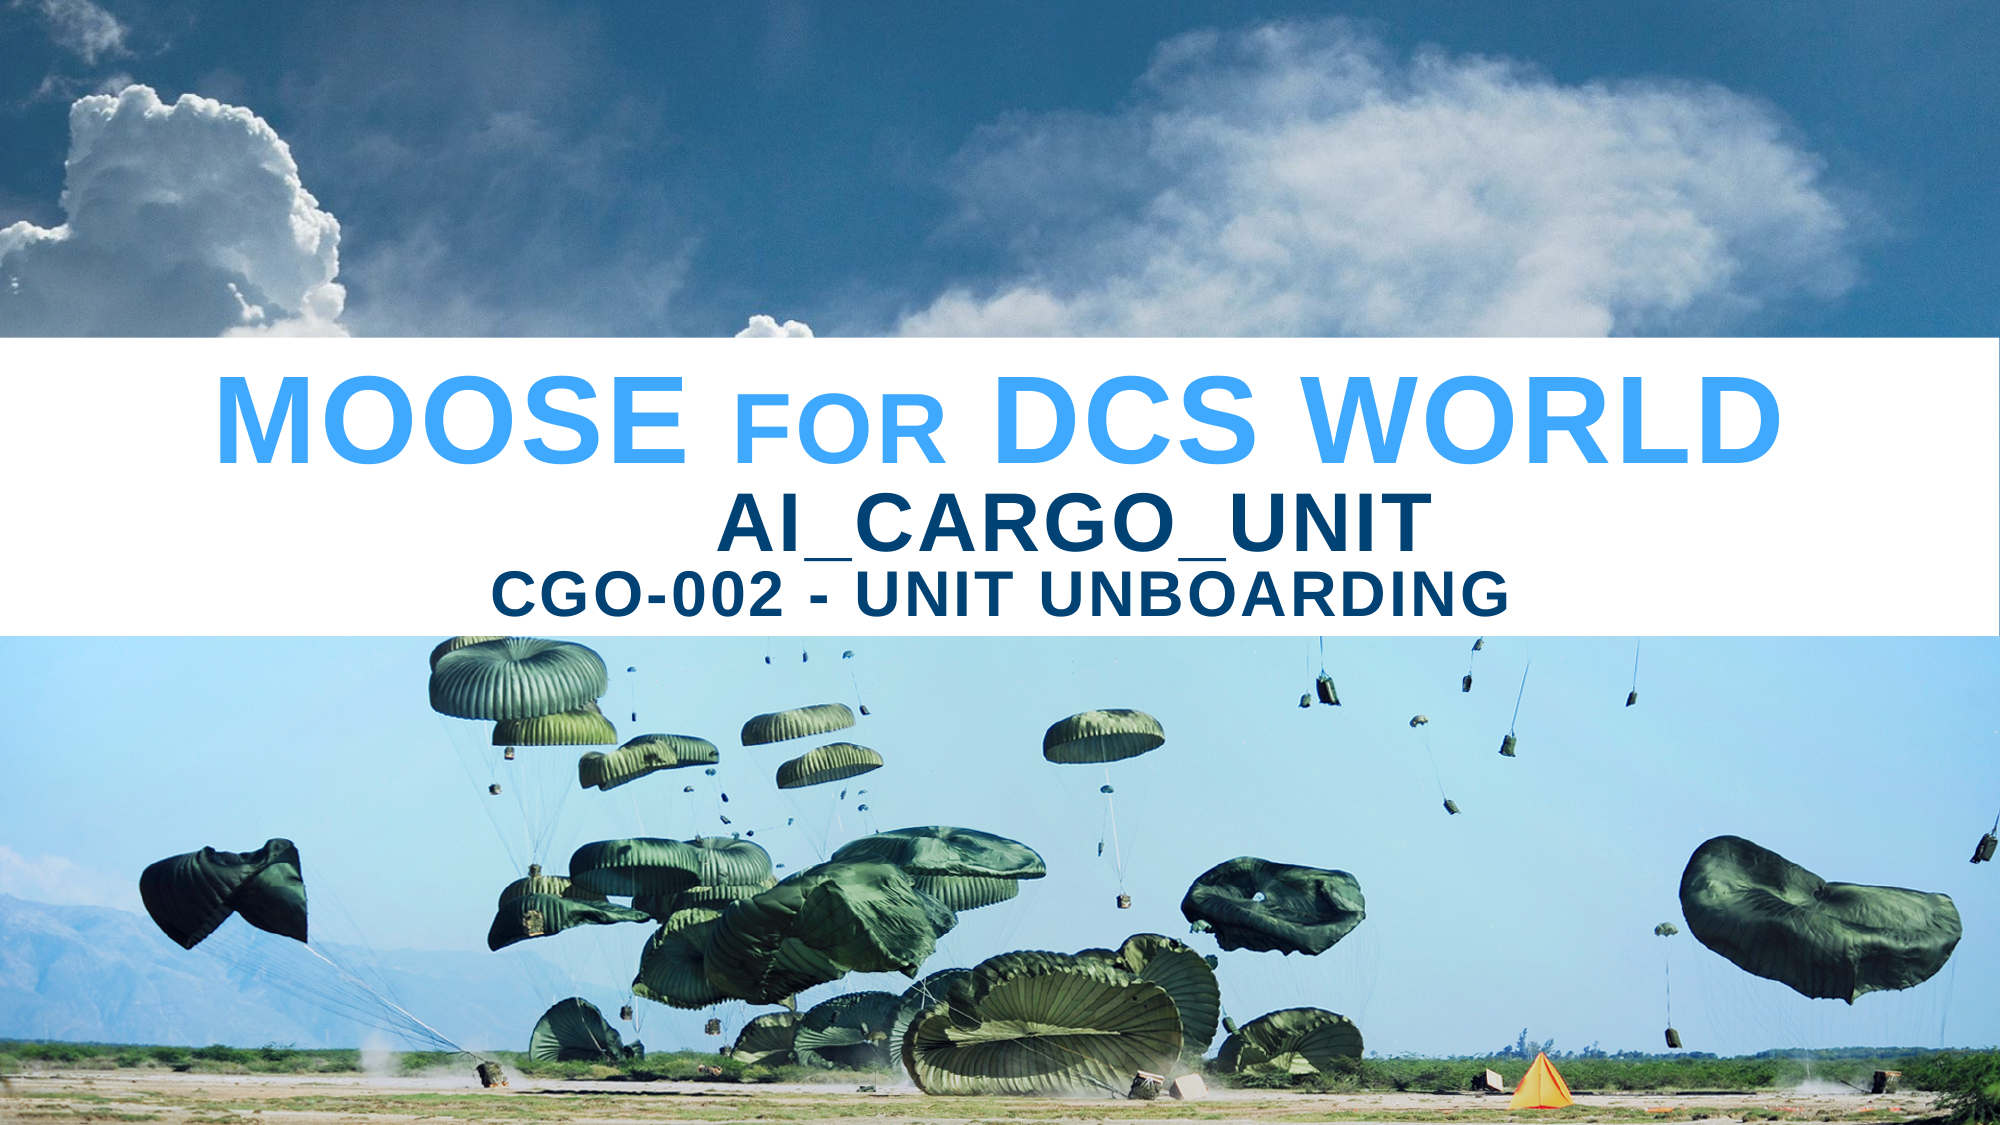

# moose for dcs world AI_CARGO_UNIT CGO-002 - Unit Unboarding